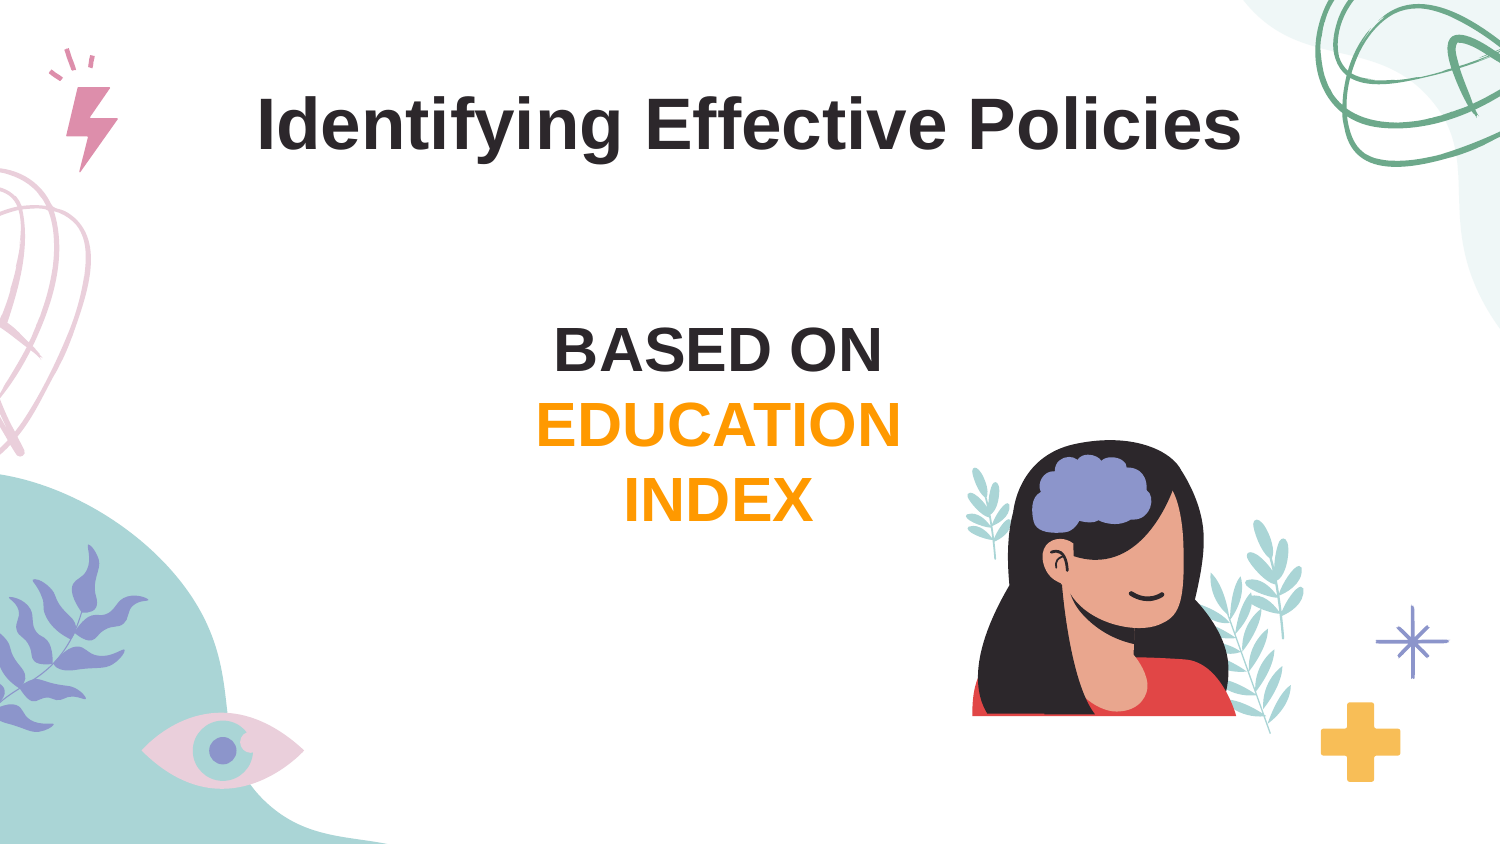

Identifying Effective Policies
BASED ON
EDUCATION INDEX